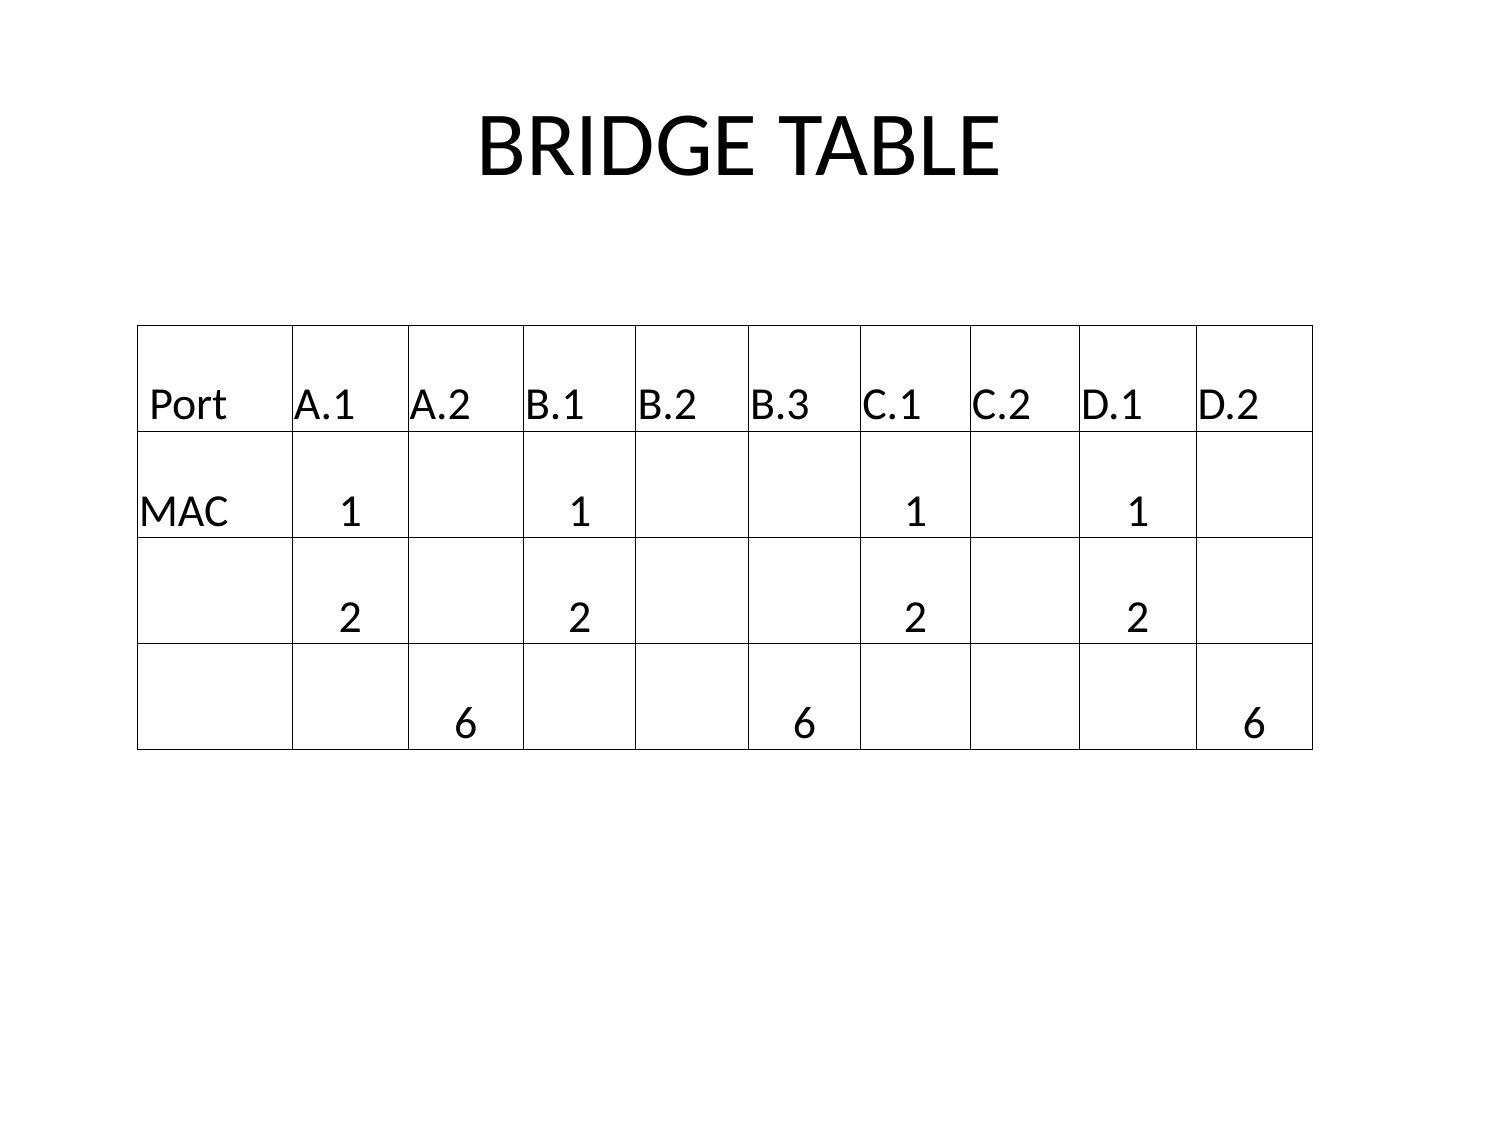

# BRIDGE TABLE
| Port | A.1 | A.2 | B.1 | B.2 | B.3 | C.1 | C.2 | D.1 | D.2 |
| --- | --- | --- | --- | --- | --- | --- | --- | --- | --- |
| MAC | 1 |  | 1 |  |  | 1 |  | 1 |  |
|  | 2 |  | 2 |  |  | 2 |  | 2 |  |
|  |  | 6 |  |  | 6 |  |  |  | 6 |